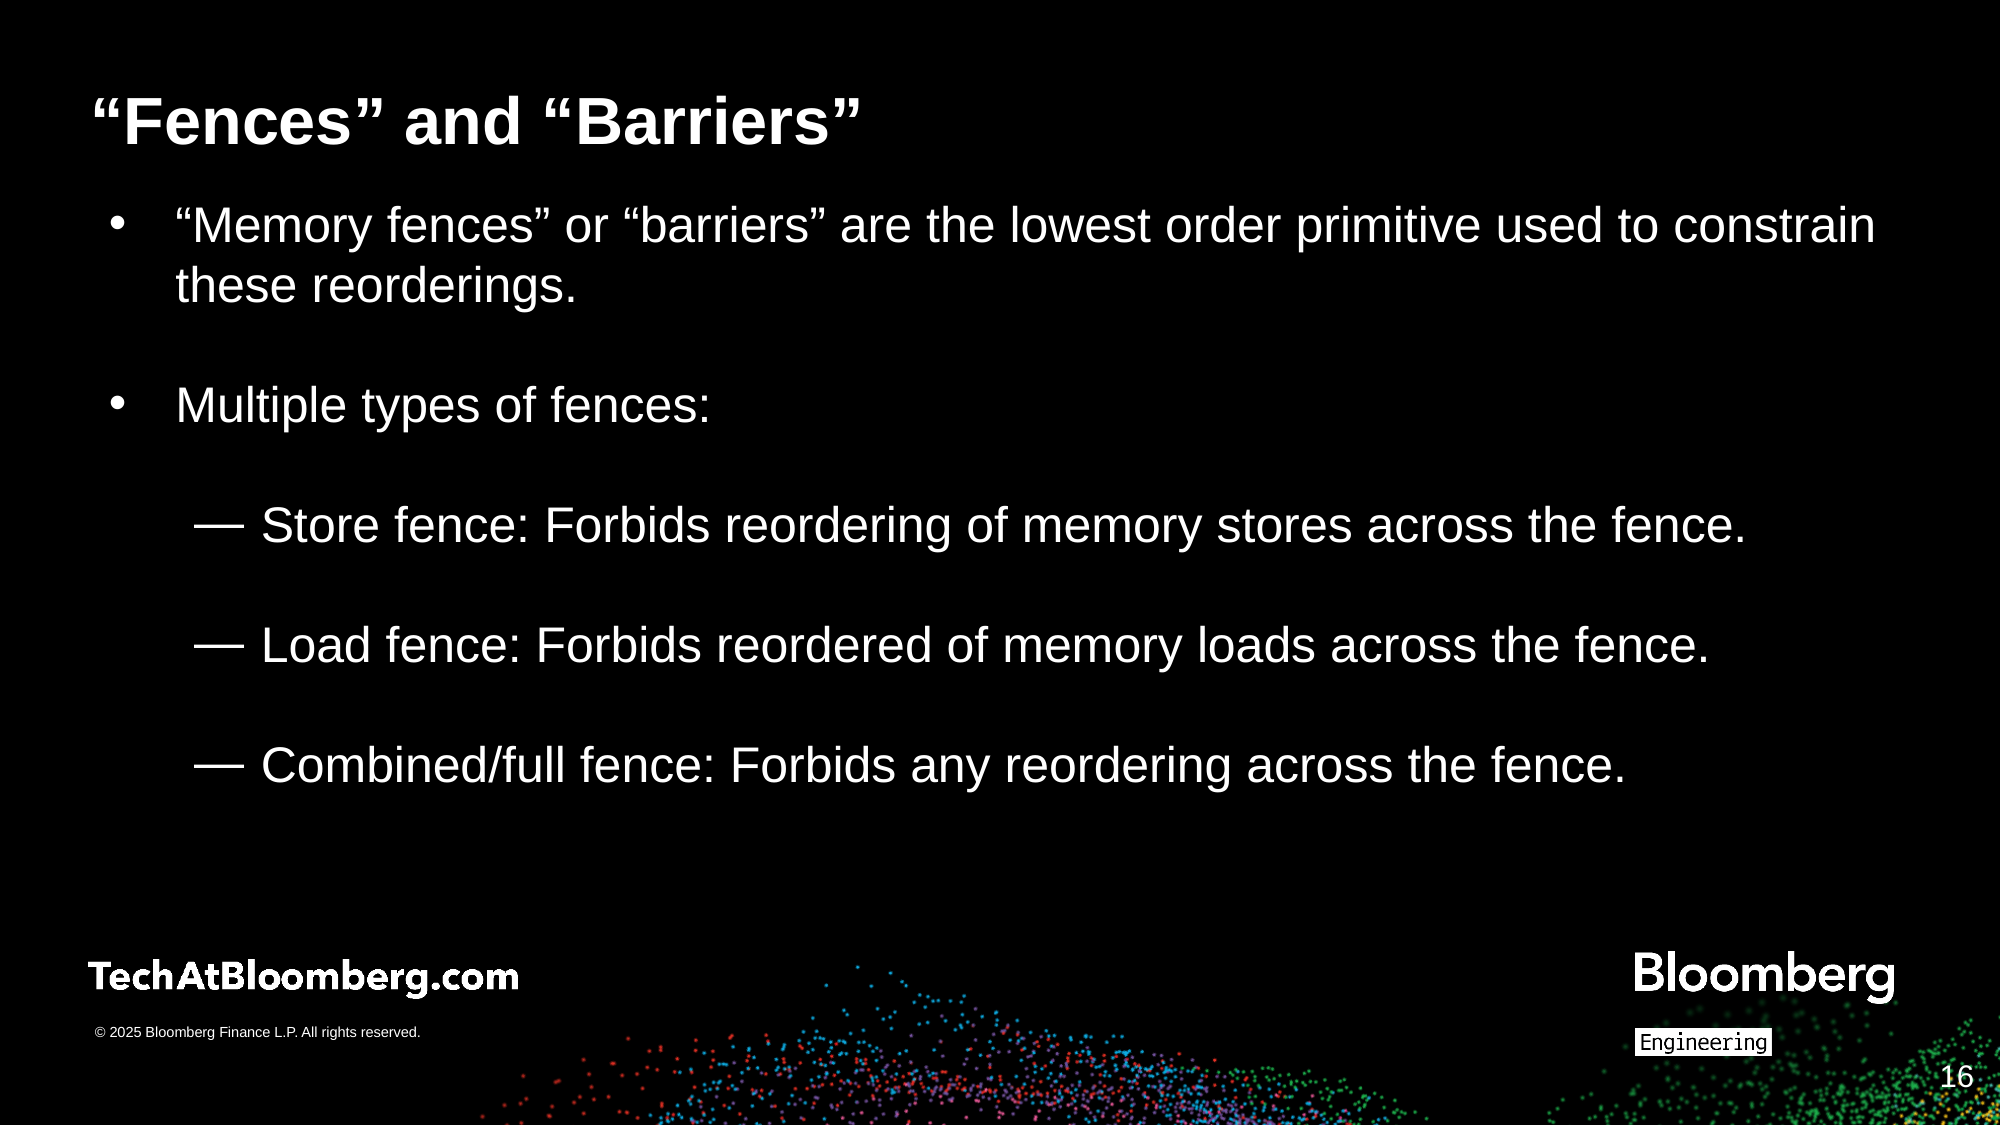

# “Fences” and “Barriers”
“Memory fences” or “barriers” are the lowest order primitive used to constrain these reorderings.

Multiple types of fences:

Store fence: Forbids reordering of memory stores across the fence.

Load fence: Forbids reordered of memory loads across the fence.

Combined/full fence: Forbids any reordering across the fence.
16